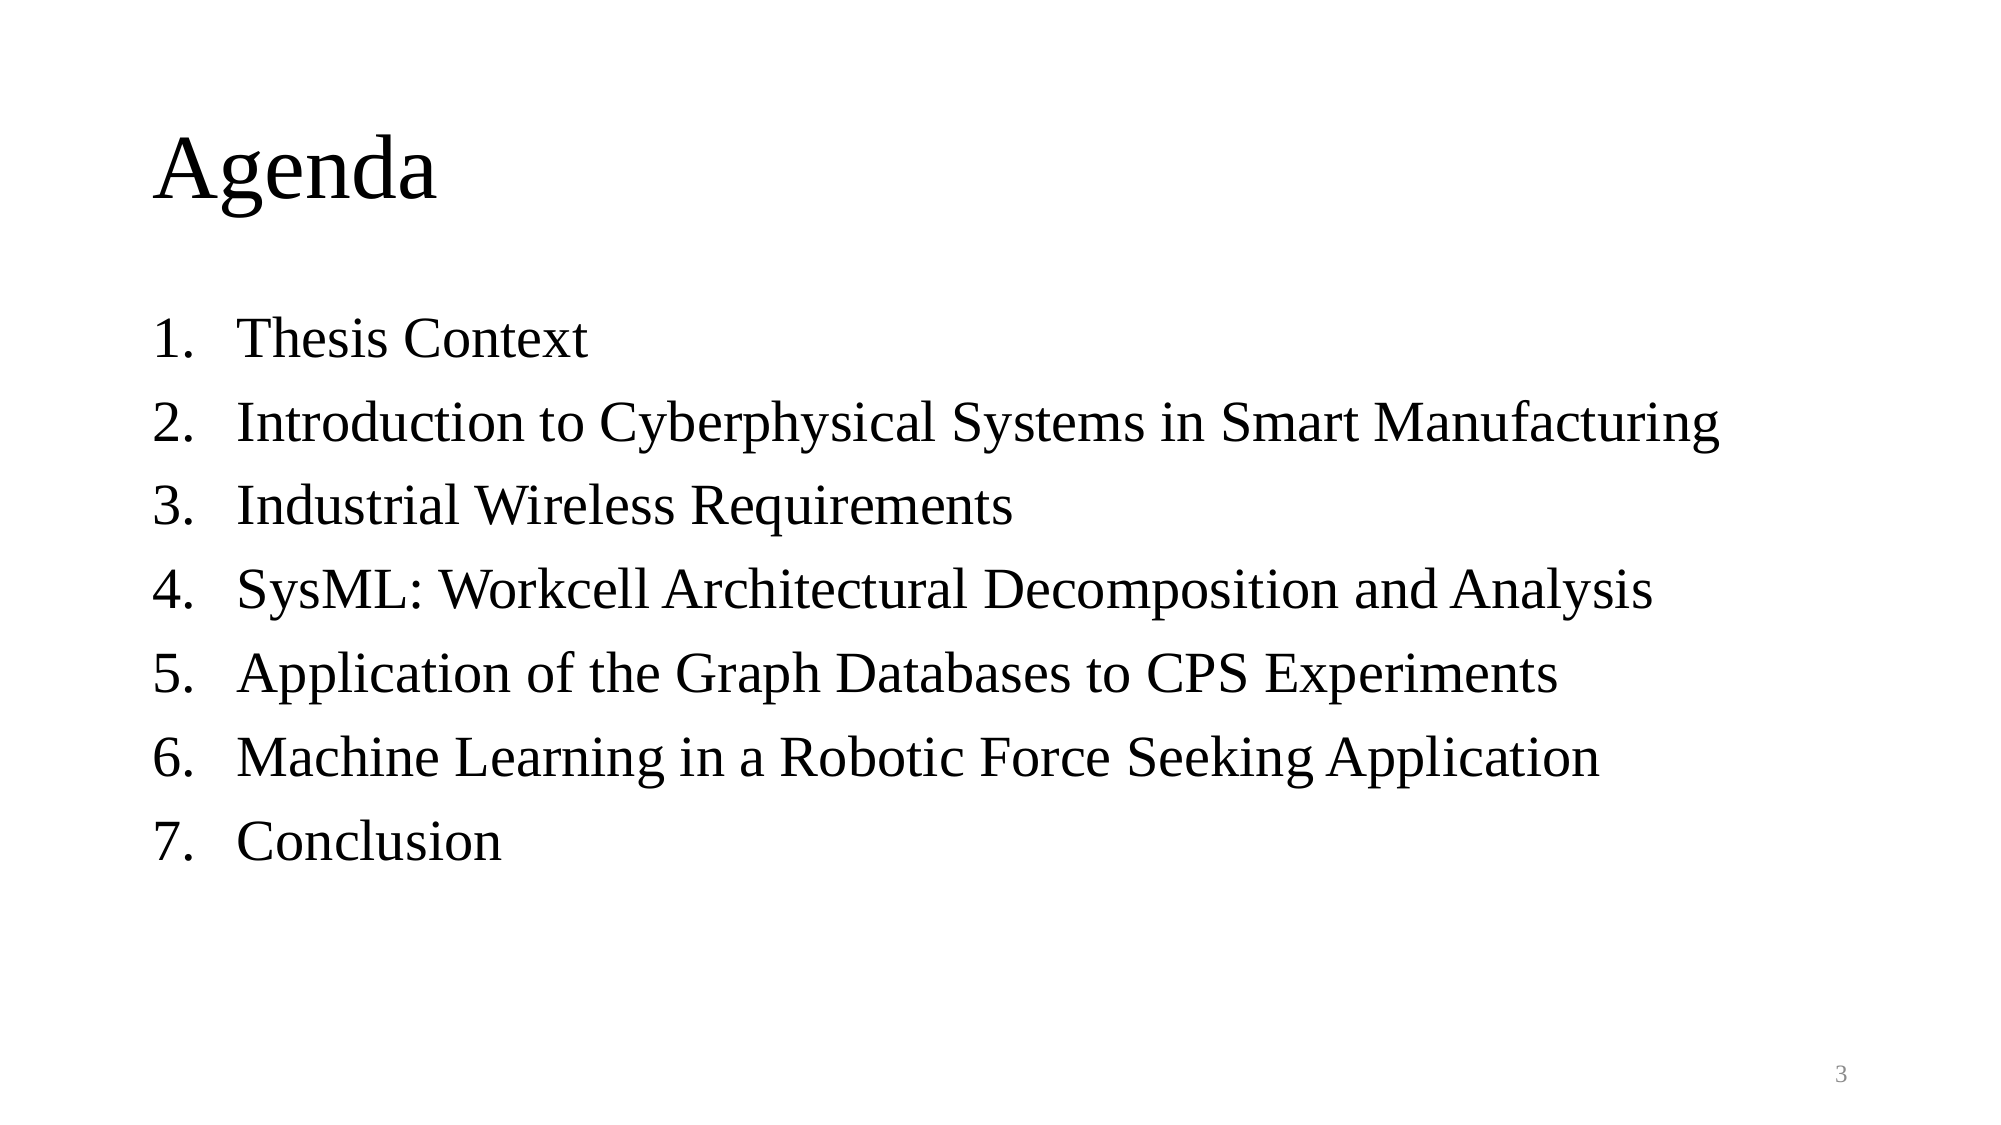

# Agenda
Thesis Context
Introduction to Cyberphysical Systems in Smart Manufacturing
Industrial Wireless Requirements
SysML: Workcell Architectural Decomposition and Analysis
Application of the Graph Databases to CPS Experiments
Machine Learning in a Robotic Force Seeking Application
Conclusion

3